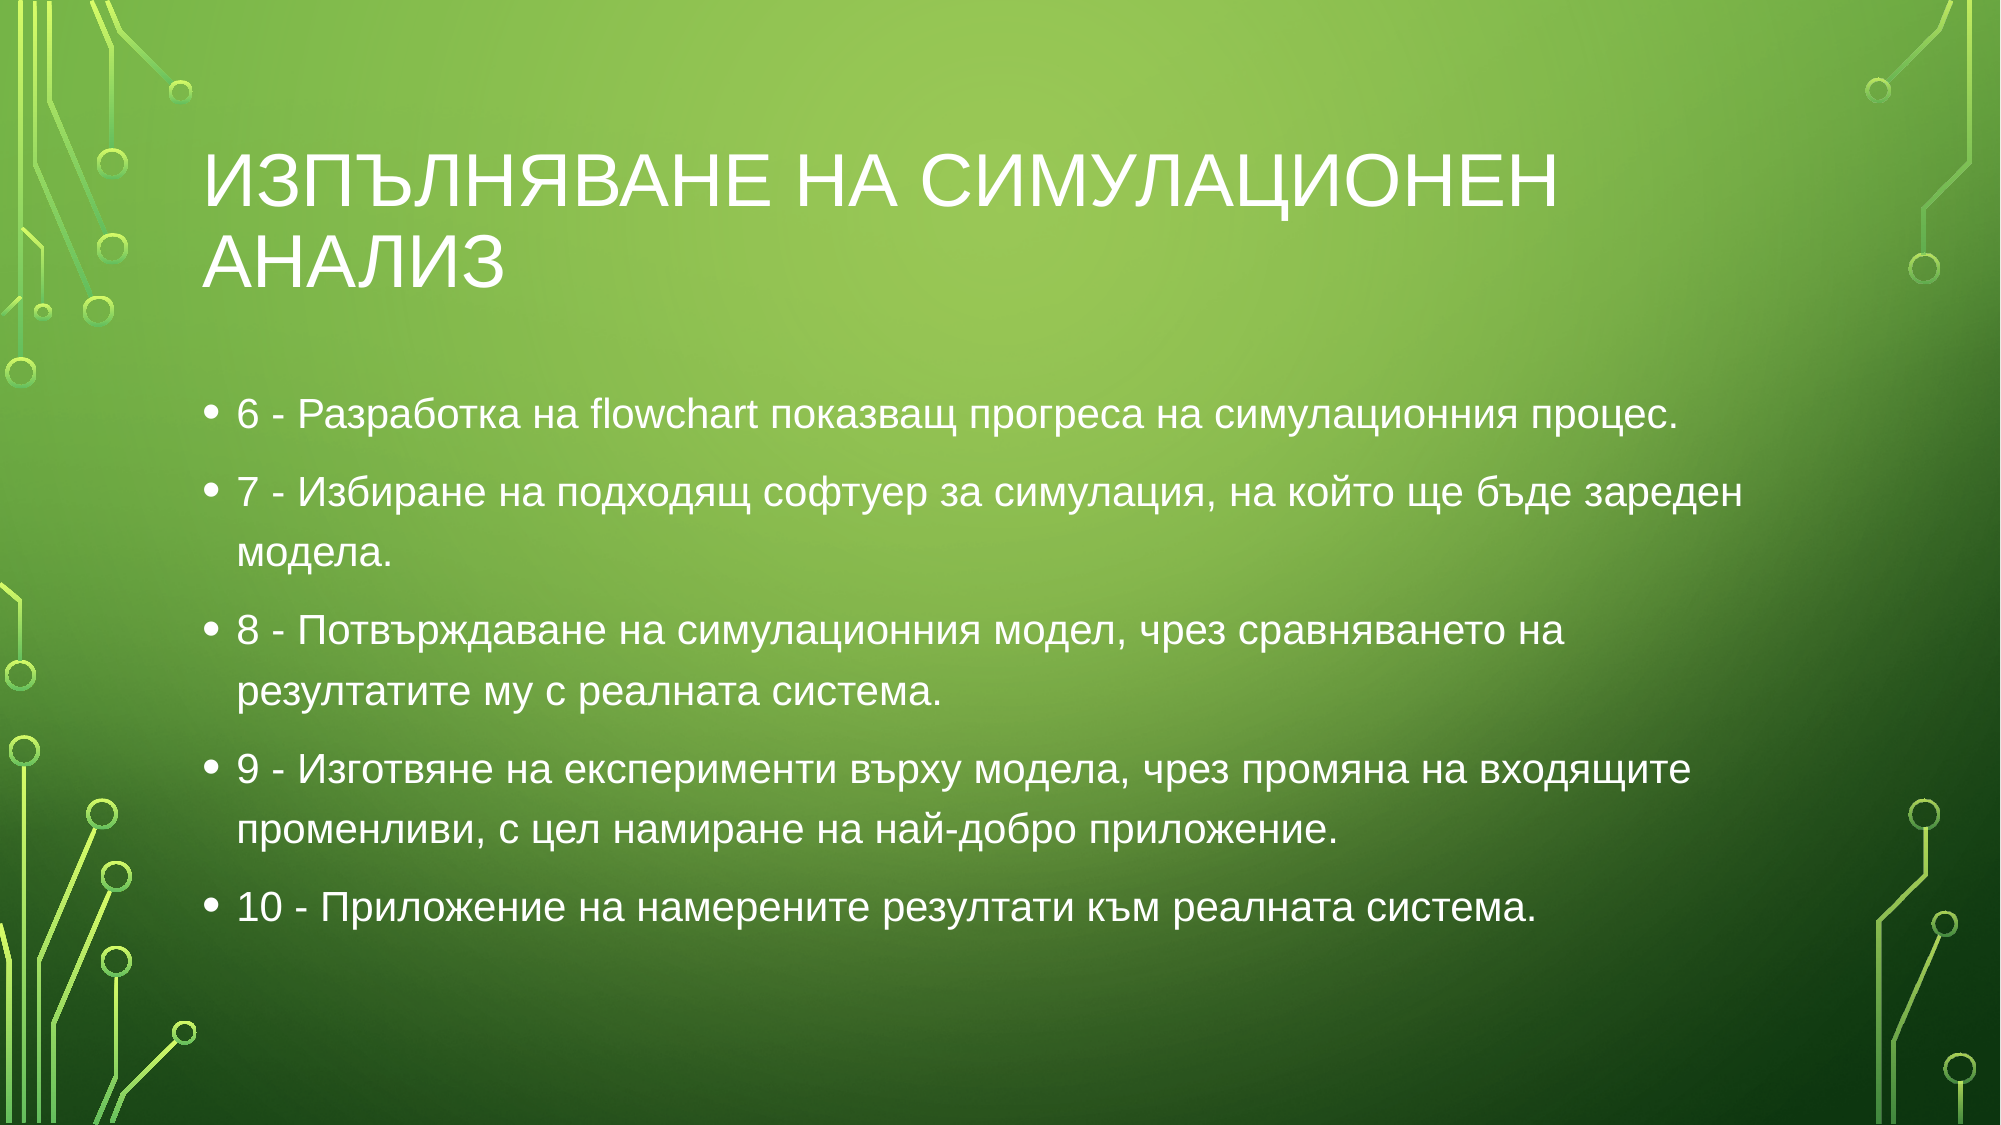

# ИЗПЪЛНЯВАНЕ НА СИМУЛАЦИОНЕН АНАЛИЗ
6 - Разработка на flowchart показващ прогреса на симулационния процес.
7 - Избиране на подходящ софтуер за симулация, на който ще бъде зареден модела.
8 - Потвърждаване на симулационния модел, чрез сравняването на резултатите му с реалната система.
9 - Изготвяне на експерименти върху модела, чрез промяна на входящите променливи, с цел намиране на най-добро приложение.
10 - Приложение на намерените резултати към реалната система.